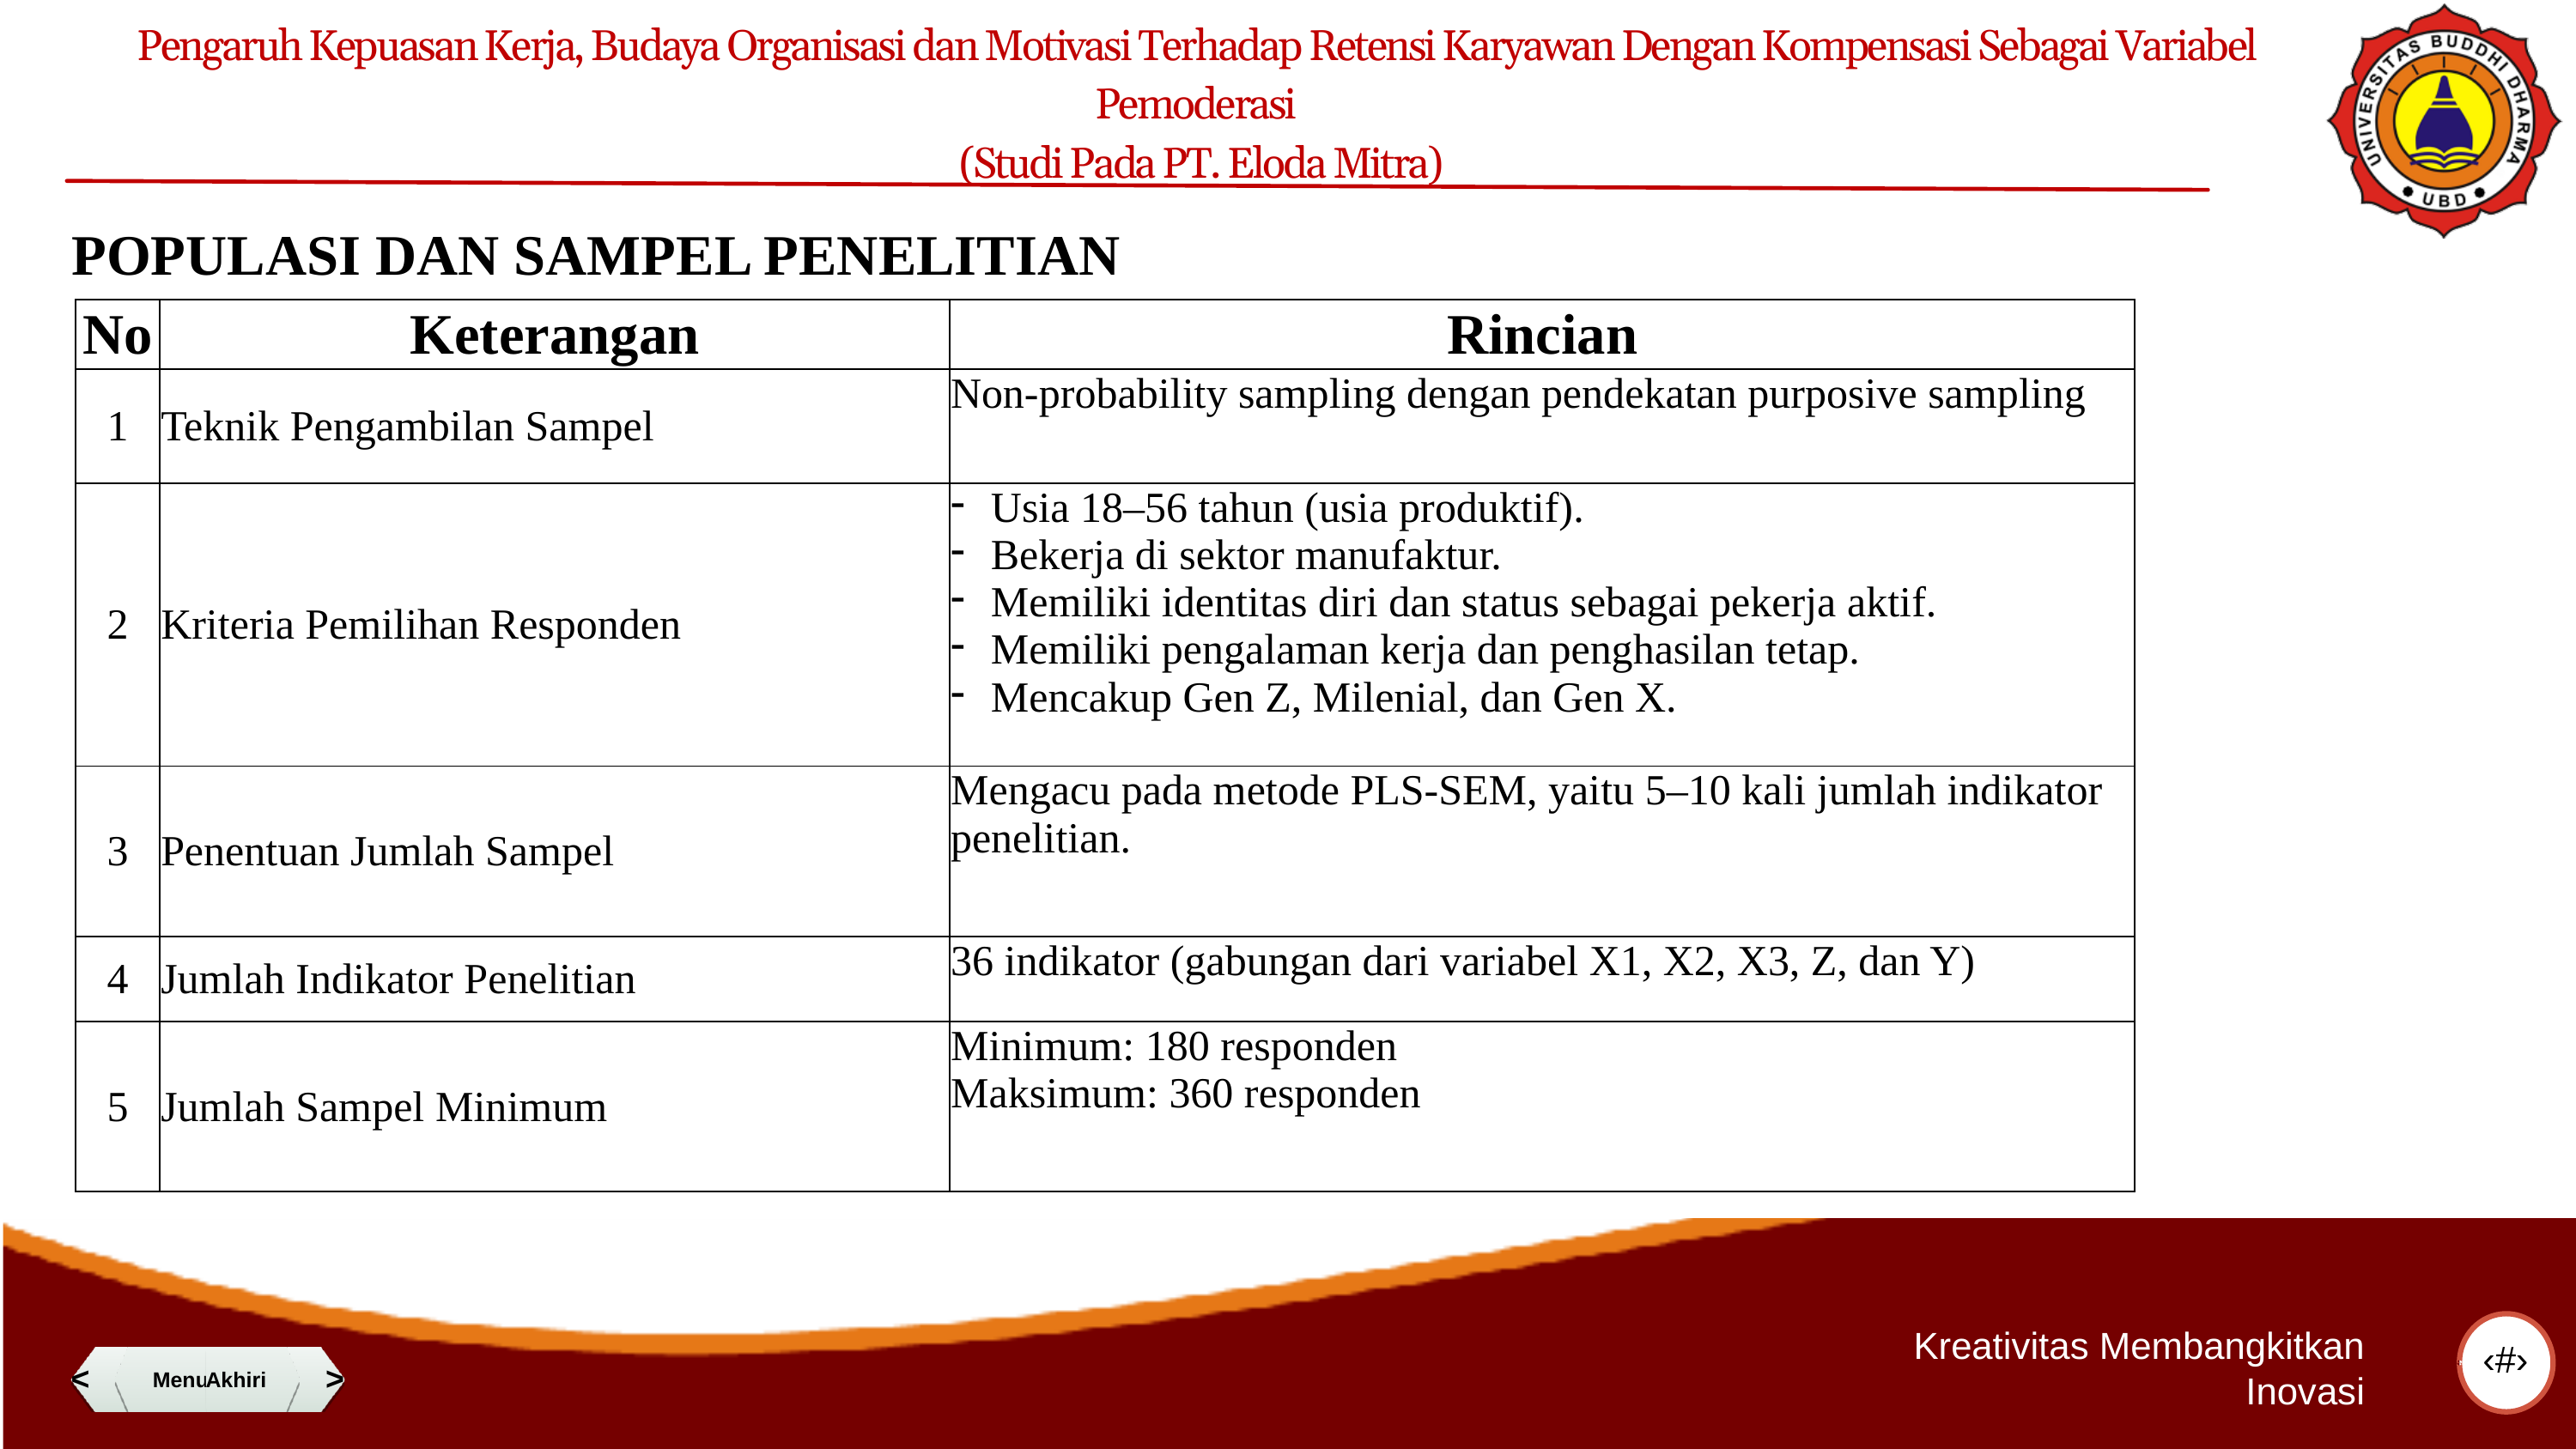

Pengaruh Kepuasan Kerja, Budaya Organisasi dan Motivasi Terhadap Retensi Karyawan Dengan Kompensasi Sebagai Variabel Pemoderasi
 (Studi Pada PT. Eloda Mitra)

POPULASI DAN SAMPEL PENELITIAN
| No | Keterangan | Rincian |
| --- | --- | --- |
| 1 | Teknik Pengambilan Sampel | Non-probability sampling dengan pendekatan purposive sampling |
| 2 | Kriteria Pemilihan Responden | Usia 18–56 tahun (usia produktif). Bekerja di sektor manufaktur. Memiliki identitas diri dan status sebagai pekerja aktif. Memiliki pengalaman kerja dan penghasilan tetap. Mencakup Gen Z, Milenial, dan Gen X. |
| 3 | Penentuan Jumlah Sampel | Mengacu pada metode PLS-SEM, yaitu 5–10 kali jumlah indikator penelitian. |
| 4 | Jumlah Indikator Penelitian | 36 indikator (gabungan dari variabel X1, X2, X3, Z, dan Y) |
| 5 | Jumlah Sampel Minimum | Minimum: 180 responden Maksimum: 360 responden |

‹#›

Kreativitas Membangkitkan Inovasi

<

@adt_lotus

Menu

Akhiri

>